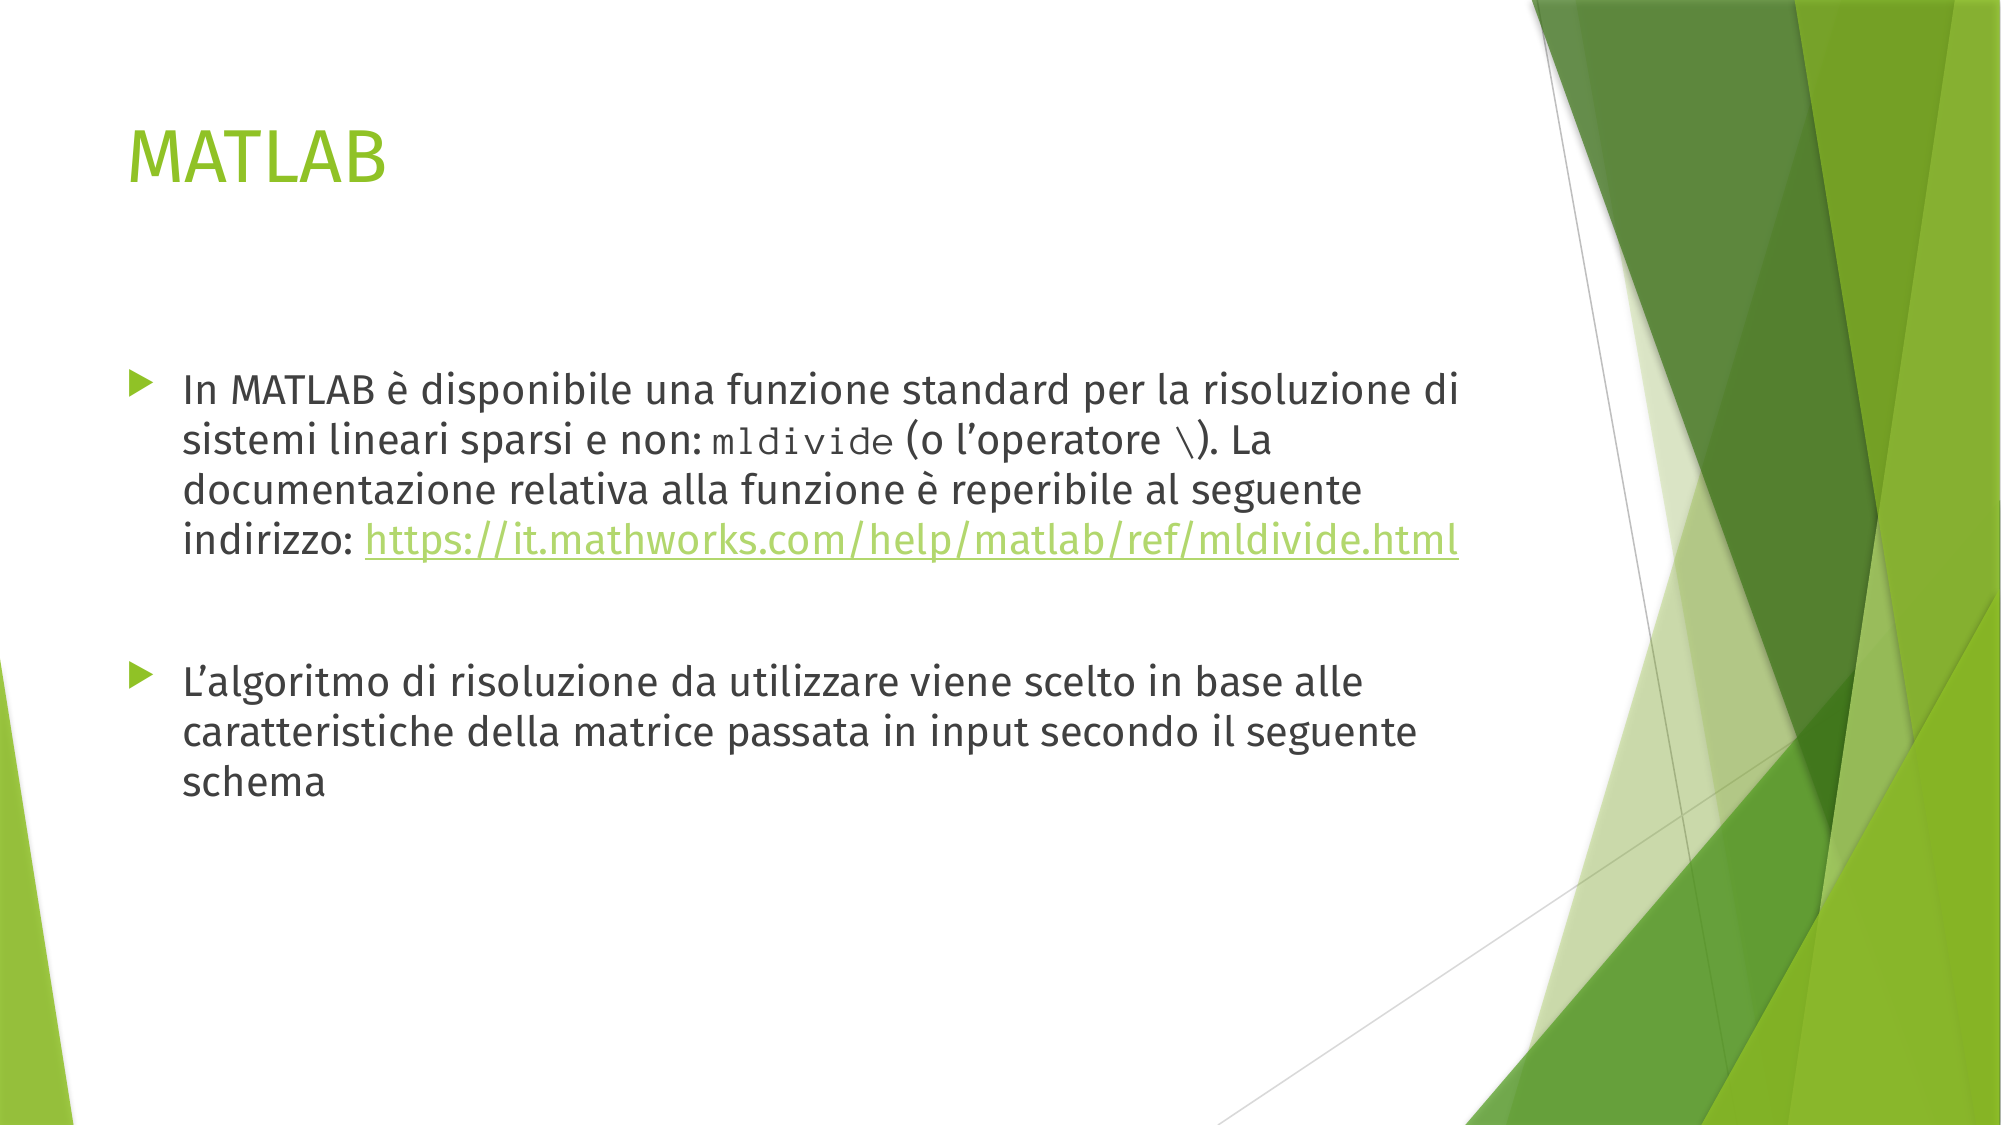

# MATLAB
In MATLAB è disponibile una funzione standard per la risoluzione di sistemi lineari sparsi e non: mldivide (o l’operatore \). La documentazione relativa alla funzione è reperibile al seguente indirizzo: https://it.mathworks.com/help/matlab/ref/mldivide.html

L’algoritmo di risoluzione da utilizzare viene scelto in base alle caratteristiche della matrice passata in input secondo il seguente schema